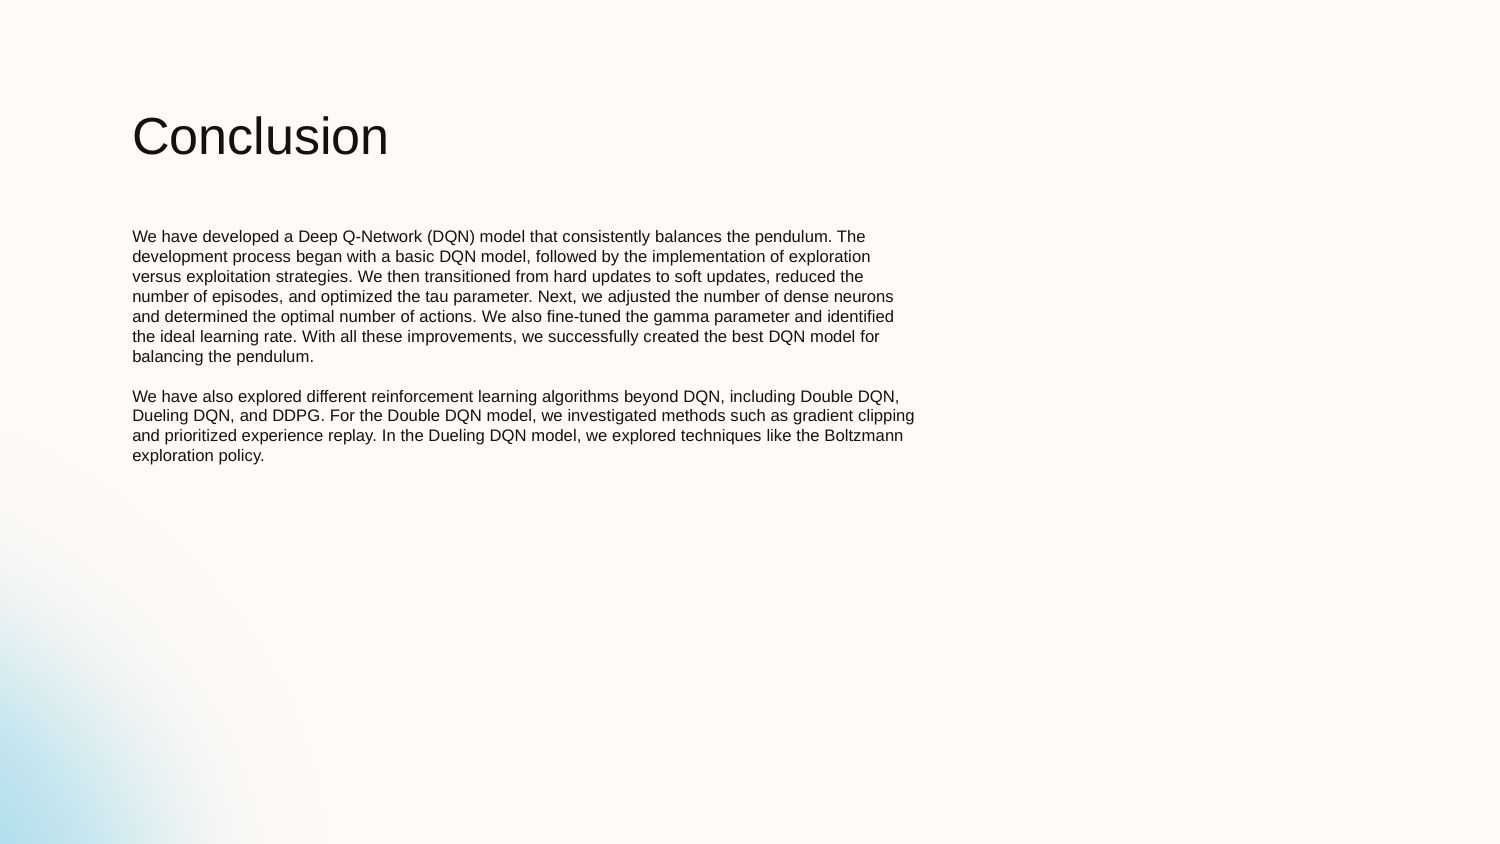

# Conclusion
We have developed a Deep Q-Network (DQN) model that consistently balances the pendulum. The development process began with a basic DQN model, followed by the implementation of exploration versus exploitation strategies. We then transitioned from hard updates to soft updates, reduced the number of episodes, and optimized the tau parameter. Next, we adjusted the number of dense neurons and determined the optimal number of actions. We also fine-tuned the gamma parameter and identified the ideal learning rate. With all these improvements, we successfully created the best DQN model for balancing the pendulum.

We have also explored different reinforcement learning algorithms beyond DQN, including Double DQN, Dueling DQN, and DDPG. For the Double DQN model, we investigated methods such as gradient clipping and prioritized experience replay. In the Dueling DQN model, we explored techniques like the Boltzmann exploration policy.